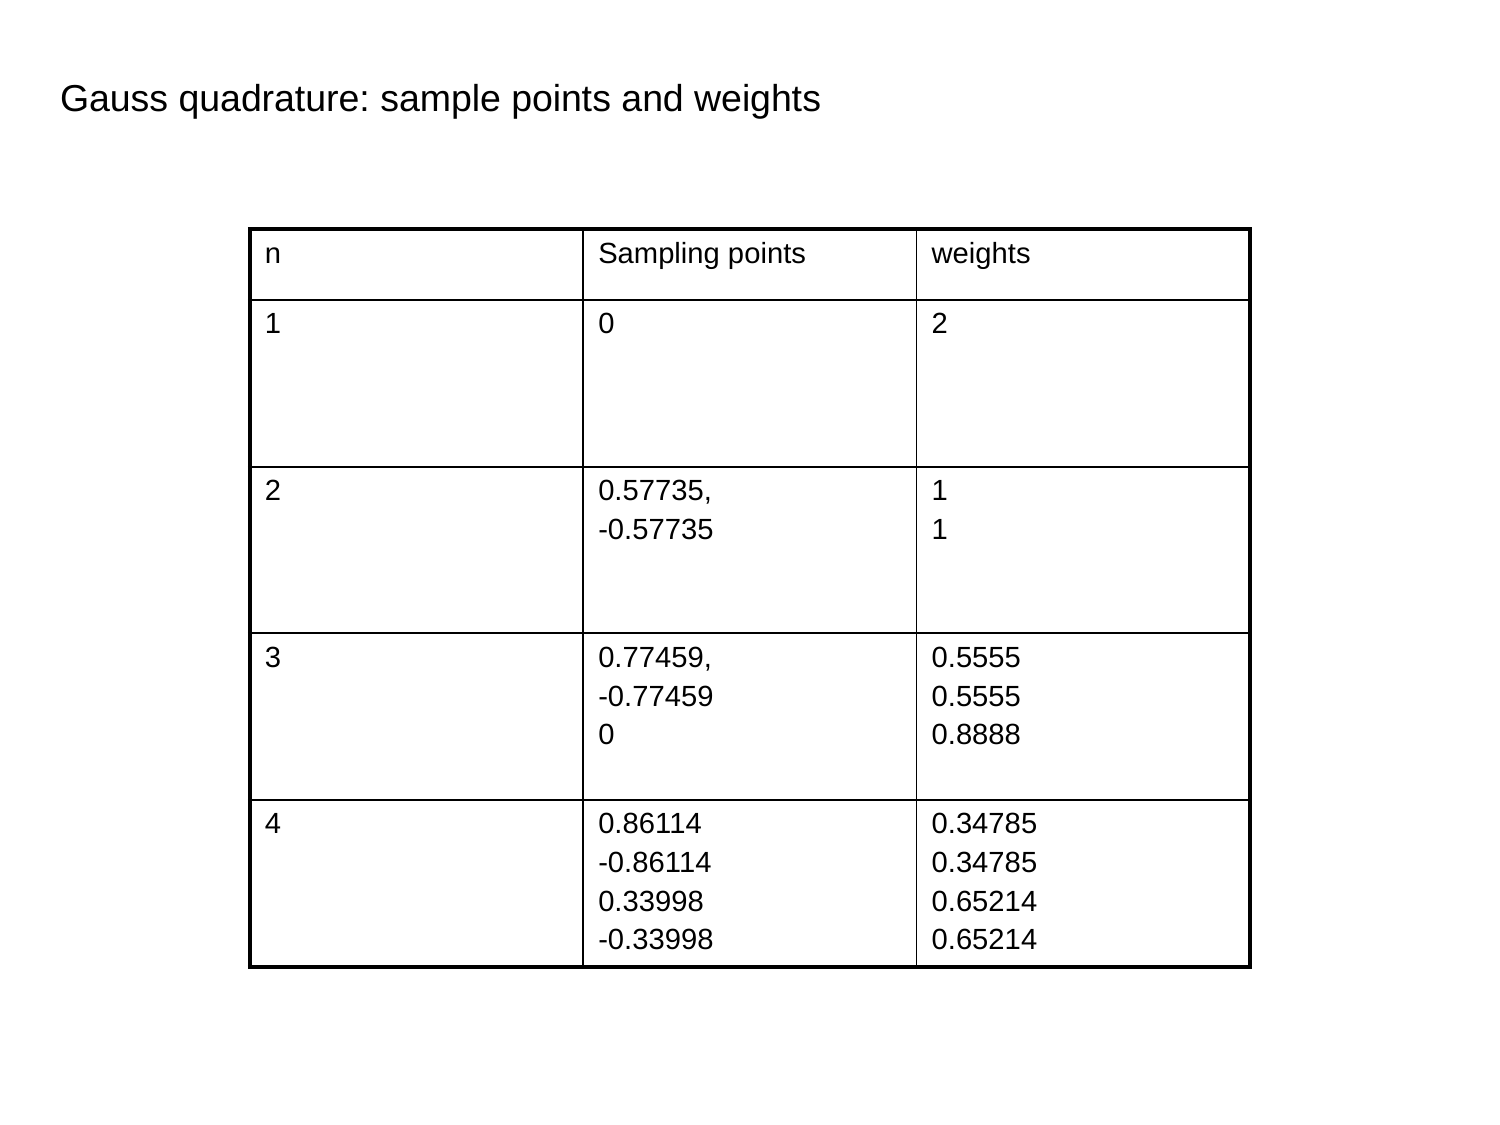

Gauss quadrature: sample points and weights
| n | Sampling points | weights |
| --- | --- | --- |
| 1 | 0 | 2 |
| 2 | 0.57735, -0.57735 | 1 1 |
| 3 | 0.77459, -0.77459 0 | 0.5555 0.5555 0.8888 |
| 4 | 0.86114 -0.86114 0.33998 -0.33998 | 0.34785 0.34785 0.65214 0.65214 |